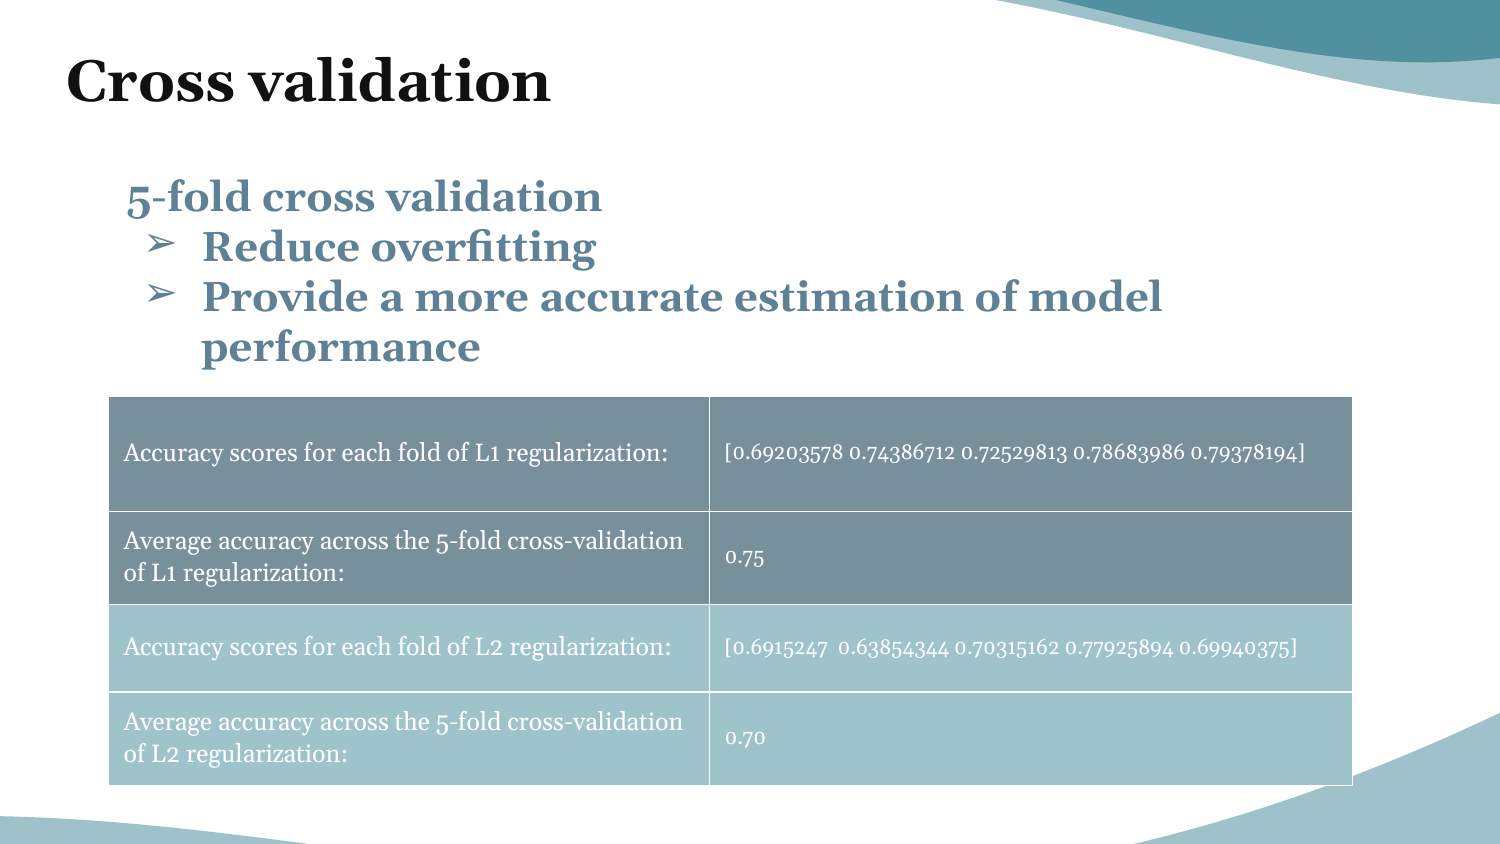

# Cross validation
5-fold cross validation
Reduce overfitting
Provide a more accurate estimation of model performance

| Accuracy scores for each fold of L1 regularization: | [0.69203578 0.74386712 0.72529813 0.78683986 0.79378194] |
| --- | --- |
| Average accuracy across the 5-fold cross-validation of L1 regularization: | 0.75 |
| Accuracy scores for each fold of L2 regularization: | [0.6915247 0.63854344 0.70315162 0.77925894 0.69940375] |
| Average accuracy across the 5-fold cross-validation of L2 regularization: | 0.70 |